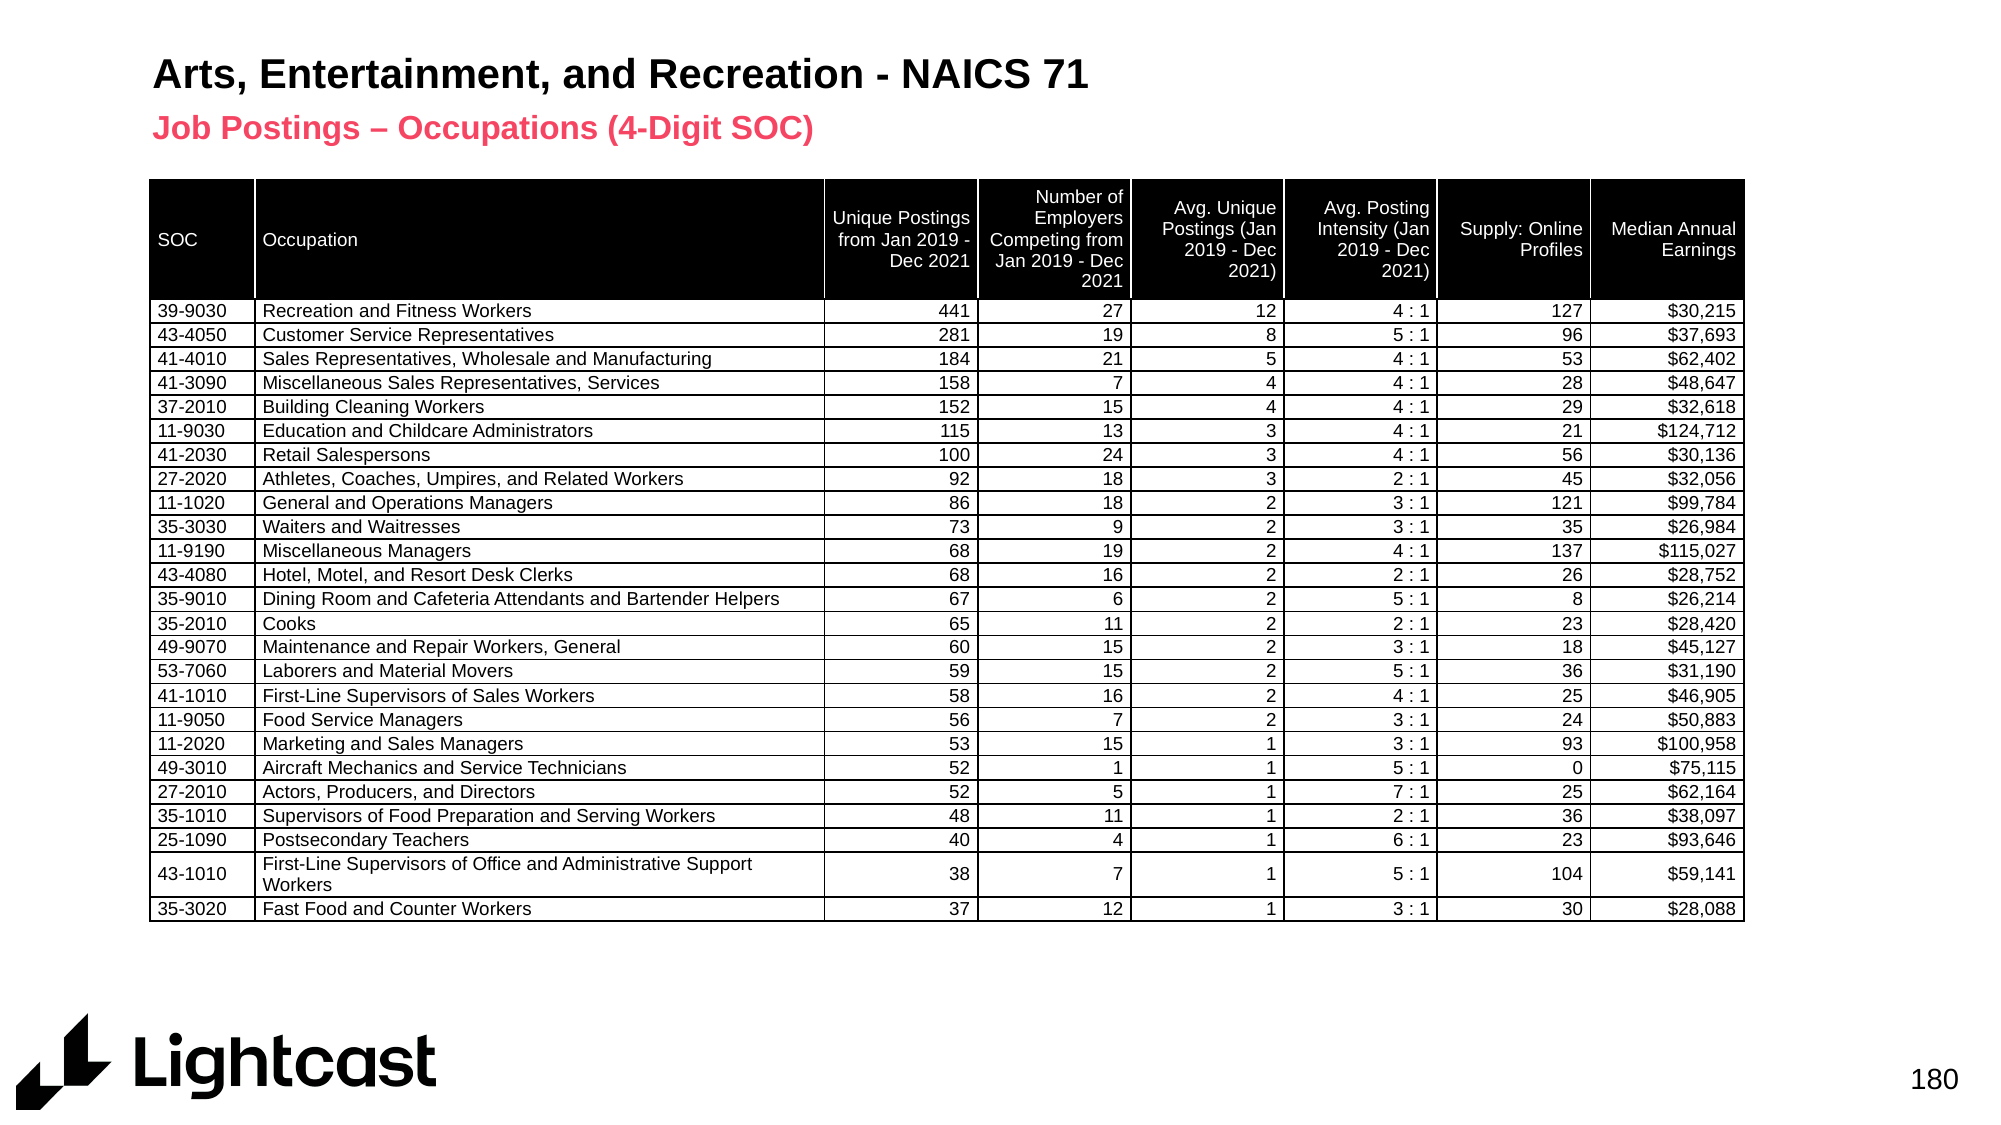

# Arts, Entertainment, and Recreation - NAICS 71
Job Postings – Occupations (4-Digit SOC)

| SOC | Occupation | Unique Postings from Jan 2019 - Dec 2021 | Number of Employers Competing from Jan 2019 - Dec 2021 | Avg. Unique Postings (Jan 2019 - Dec 2021) | Avg. Posting Intensity (Jan 2019 - Dec 2021) | Supply: Online Profiles | Median Annual Earnings |
| --- | --- | --- | --- | --- | --- | --- | --- |
| 39-9030 | Recreation and Fitness Workers | 441 | 27 | 12 | 4 : 1 | 127 | $30,215 |
| 43-4050 | Customer Service Representatives | 281 | 19 | 8 | 5 : 1 | 96 | $37,693 |
| 41-4010 | Sales Representatives, Wholesale and Manufacturing | 184 | 21 | 5 | 4 : 1 | 53 | $62,402 |
| 41-3090 | Miscellaneous Sales Representatives, Services | 158 | 7 | 4 | 4 : 1 | 28 | $48,647 |
| 37-2010 | Building Cleaning Workers | 152 | 15 | 4 | 4 : 1 | 29 | $32,618 |
| 11-9030 | Education and Childcare Administrators | 115 | 13 | 3 | 4 : 1 | 21 | $124,712 |
| 41-2030 | Retail Salespersons | 100 | 24 | 3 | 4 : 1 | 56 | $30,136 |
| 27-2020 | Athletes, Coaches, Umpires, and Related Workers | 92 | 18 | 3 | 2 : 1 | 45 | $32,056 |
| 11-1020 | General and Operations Managers | 86 | 18 | 2 | 3 : 1 | 121 | $99,784 |
| 35-3030 | Waiters and Waitresses | 73 | 9 | 2 | 3 : 1 | 35 | $26,984 |
| 11-9190 | Miscellaneous Managers | 68 | 19 | 2 | 4 : 1 | 137 | $115,027 |
| 43-4080 | Hotel, Motel, and Resort Desk Clerks | 68 | 16 | 2 | 2 : 1 | 26 | $28,752 |
| 35-9010 | Dining Room and Cafeteria Attendants and Bartender Helpers | 67 | 6 | 2 | 5 : 1 | 8 | $26,214 |
| 35-2010 | Cooks | 65 | 11 | 2 | 2 : 1 | 23 | $28,420 |
| 49-9070 | Maintenance and Repair Workers, General | 60 | 15 | 2 | 3 : 1 | 18 | $45,127 |
| 53-7060 | Laborers and Material Movers | 59 | 15 | 2 | 5 : 1 | 36 | $31,190 |
| 41-1010 | First-Line Supervisors of Sales Workers | 58 | 16 | 2 | 4 : 1 | 25 | $46,905 |
| 11-9050 | Food Service Managers | 56 | 7 | 2 | 3 : 1 | 24 | $50,883 |
| 11-2020 | Marketing and Sales Managers | 53 | 15 | 1 | 3 : 1 | 93 | $100,958 |
| 49-3010 | Aircraft Mechanics and Service Technicians | 52 | 1 | 1 | 5 : 1 | 0 | $75,115 |
| 27-2010 | Actors, Producers, and Directors | 52 | 5 | 1 | 7 : 1 | 25 | $62,164 |
| 35-1010 | Supervisors of Food Preparation and Serving Workers | 48 | 11 | 1 | 2 : 1 | 36 | $38,097 |
| 25-1090 | Postsecondary Teachers | 40 | 4 | 1 | 6 : 1 | 23 | $93,646 |
| 43-1010 | First-Line Supervisors of Office and Administrative Support Workers | 38 | 7 | 1 | 5 : 1 | 104 | $59,141 |
| 35-3020 | Fast Food and Counter Workers | 37 | 12 | 1 | 3 : 1 | 30 | $28,088 |